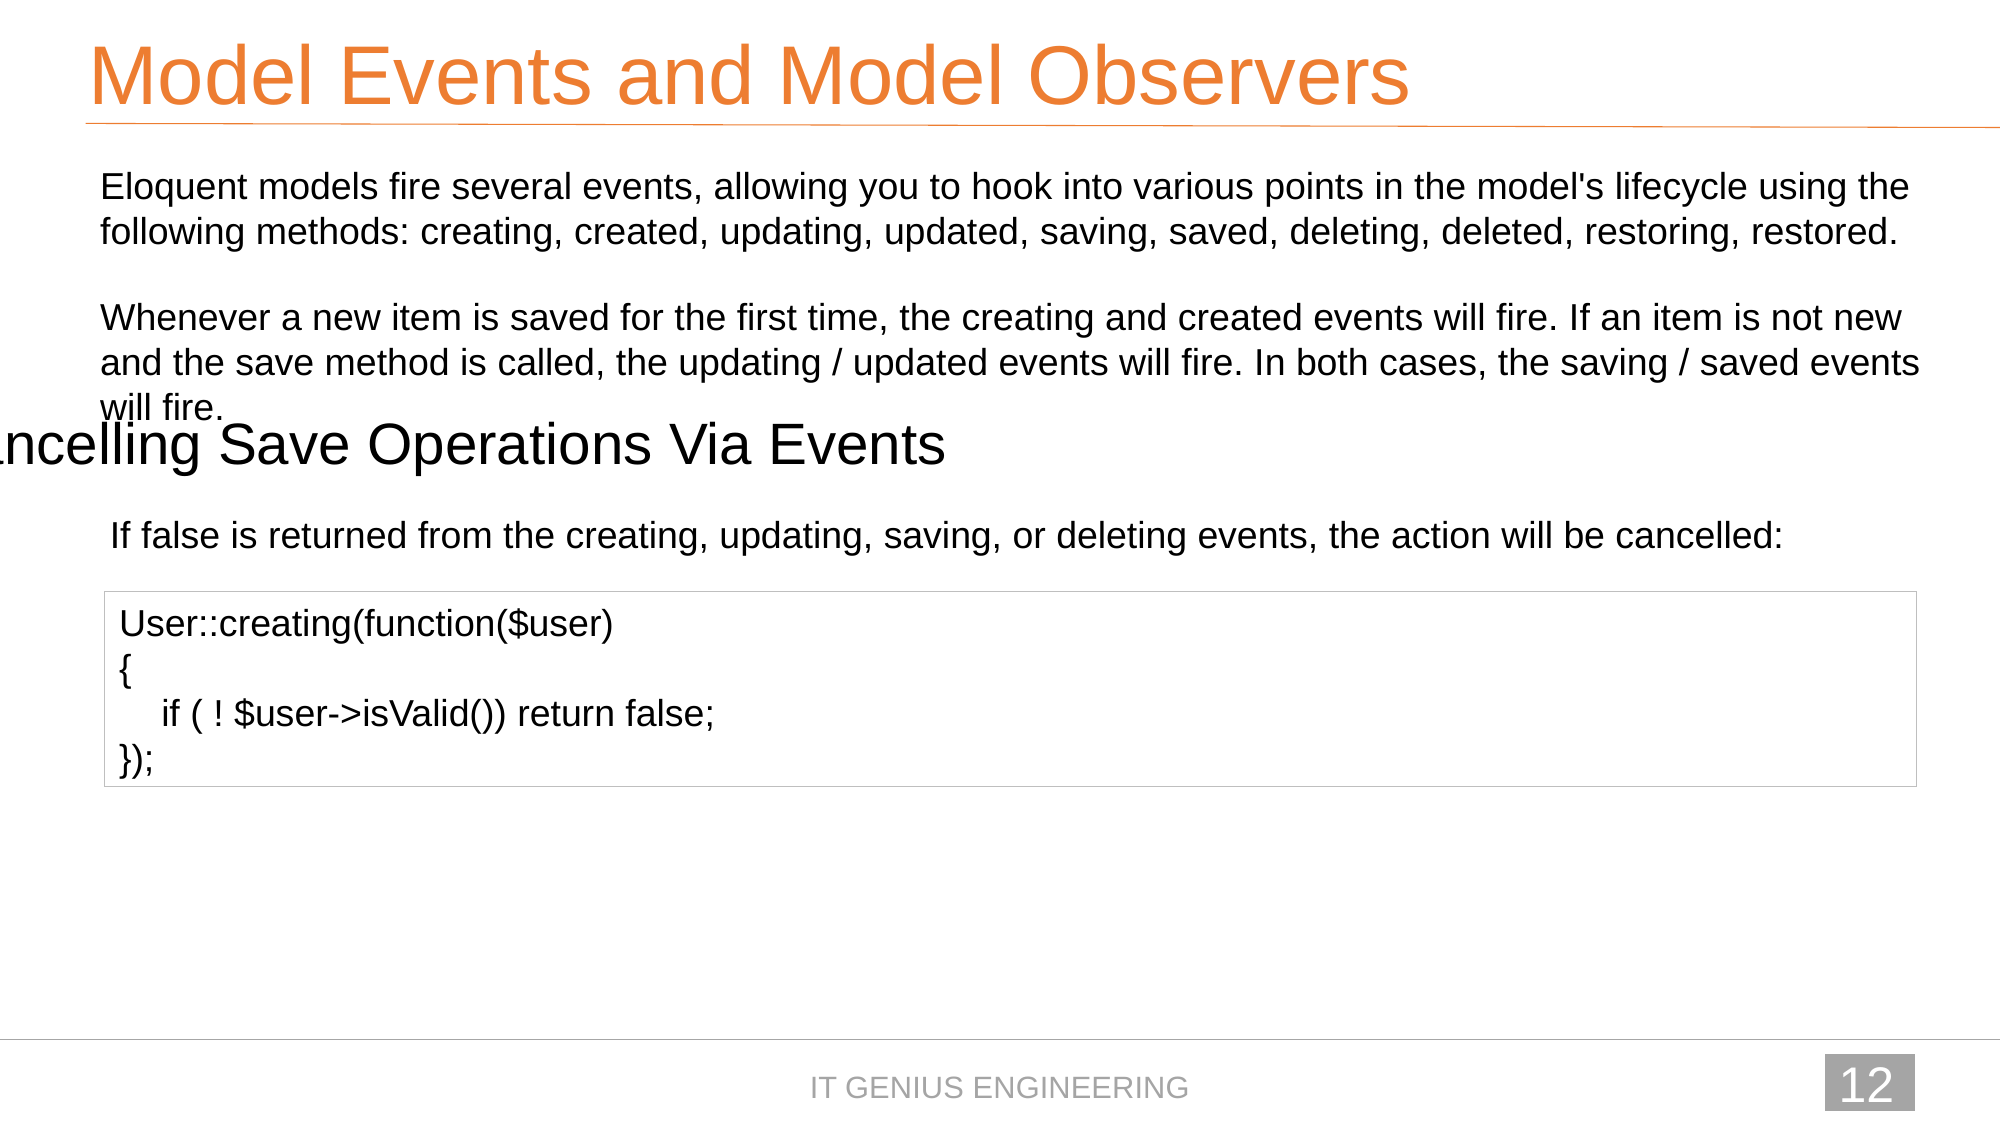

Model Events and Model Observers
Eloquent models fire several events, allowing you to hook into various points in the model's lifecycle using the following methods: creating, created, updating, updated, saving, saved, deleting, deleted, restoring, restored.
Whenever a new item is saved for the first time, the creating and created events will fire. If an item is not new and the save method is called, the updating / updated events will fire. In both cases, the saving / saved events will fire.
Cancelling Save Operations Via Events
If false is returned from the creating, updating, saving, or deleting events, the action will be cancelled:
User::creating(function($user)
{
    if ( ! $user->isValid()) return false;
});
120
IT GENIUS ENGINEERING